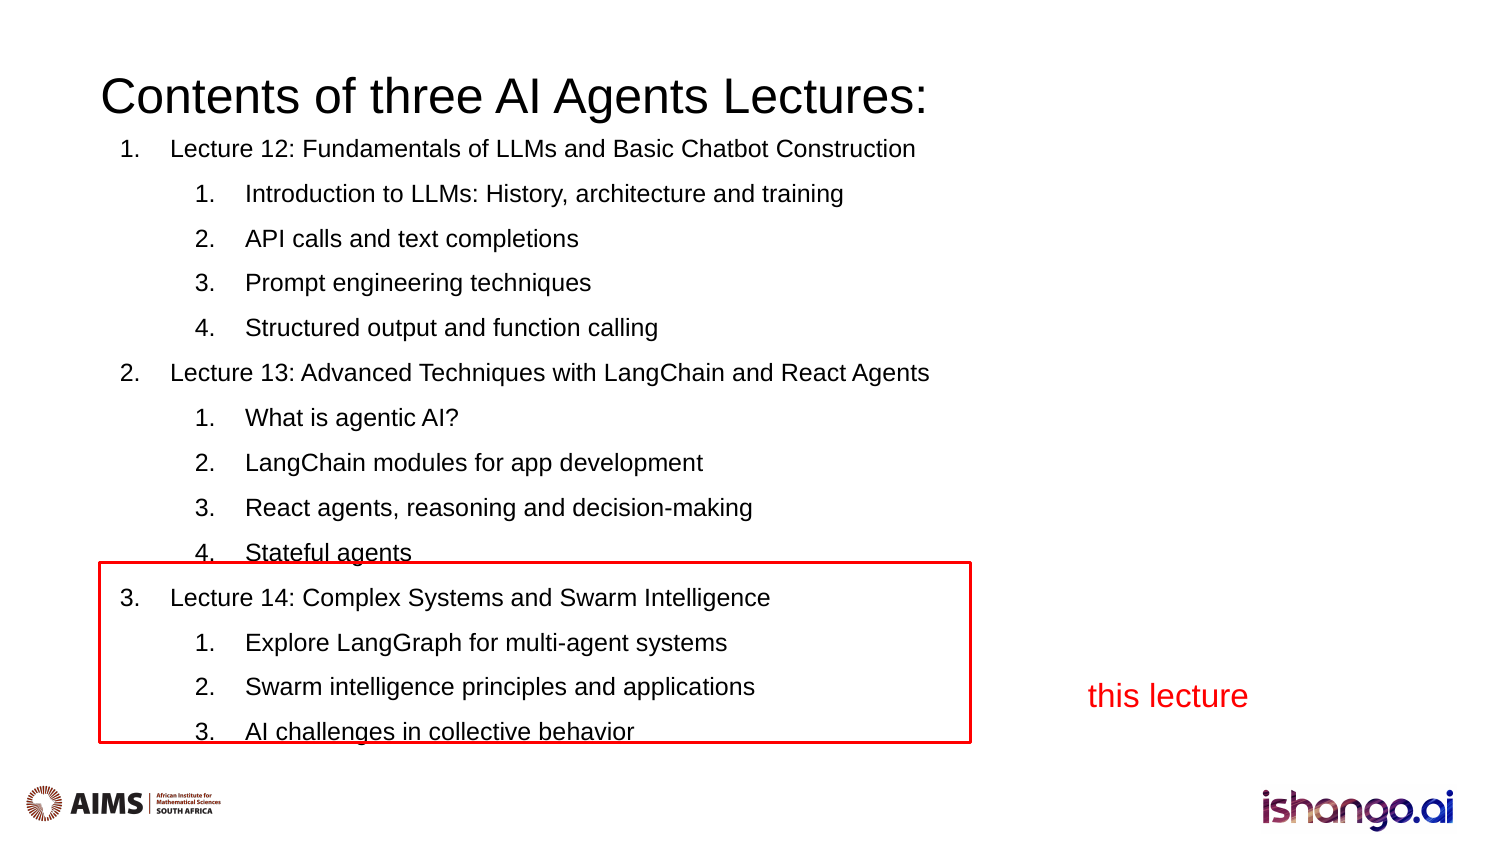

Contents of three AI Agents Lectures:
Lecture 12: Fundamentals of LLMs and Basic Chatbot Construction
Introduction to LLMs: History, architecture and training
API calls and text completions
Prompt engineering techniques
Structured output and function calling
Lecture 13: Advanced Techniques with LangChain and React Agents
What is agentic AI?
LangChain modules for app development
React agents, reasoning and decision-making
Stateful agents
Lecture 14: Complex Systems and Swarm Intelligence
Explore LangGraph for multi-agent systems
Swarm intelligence principles and applications
AI challenges in collective behavior

this lecture